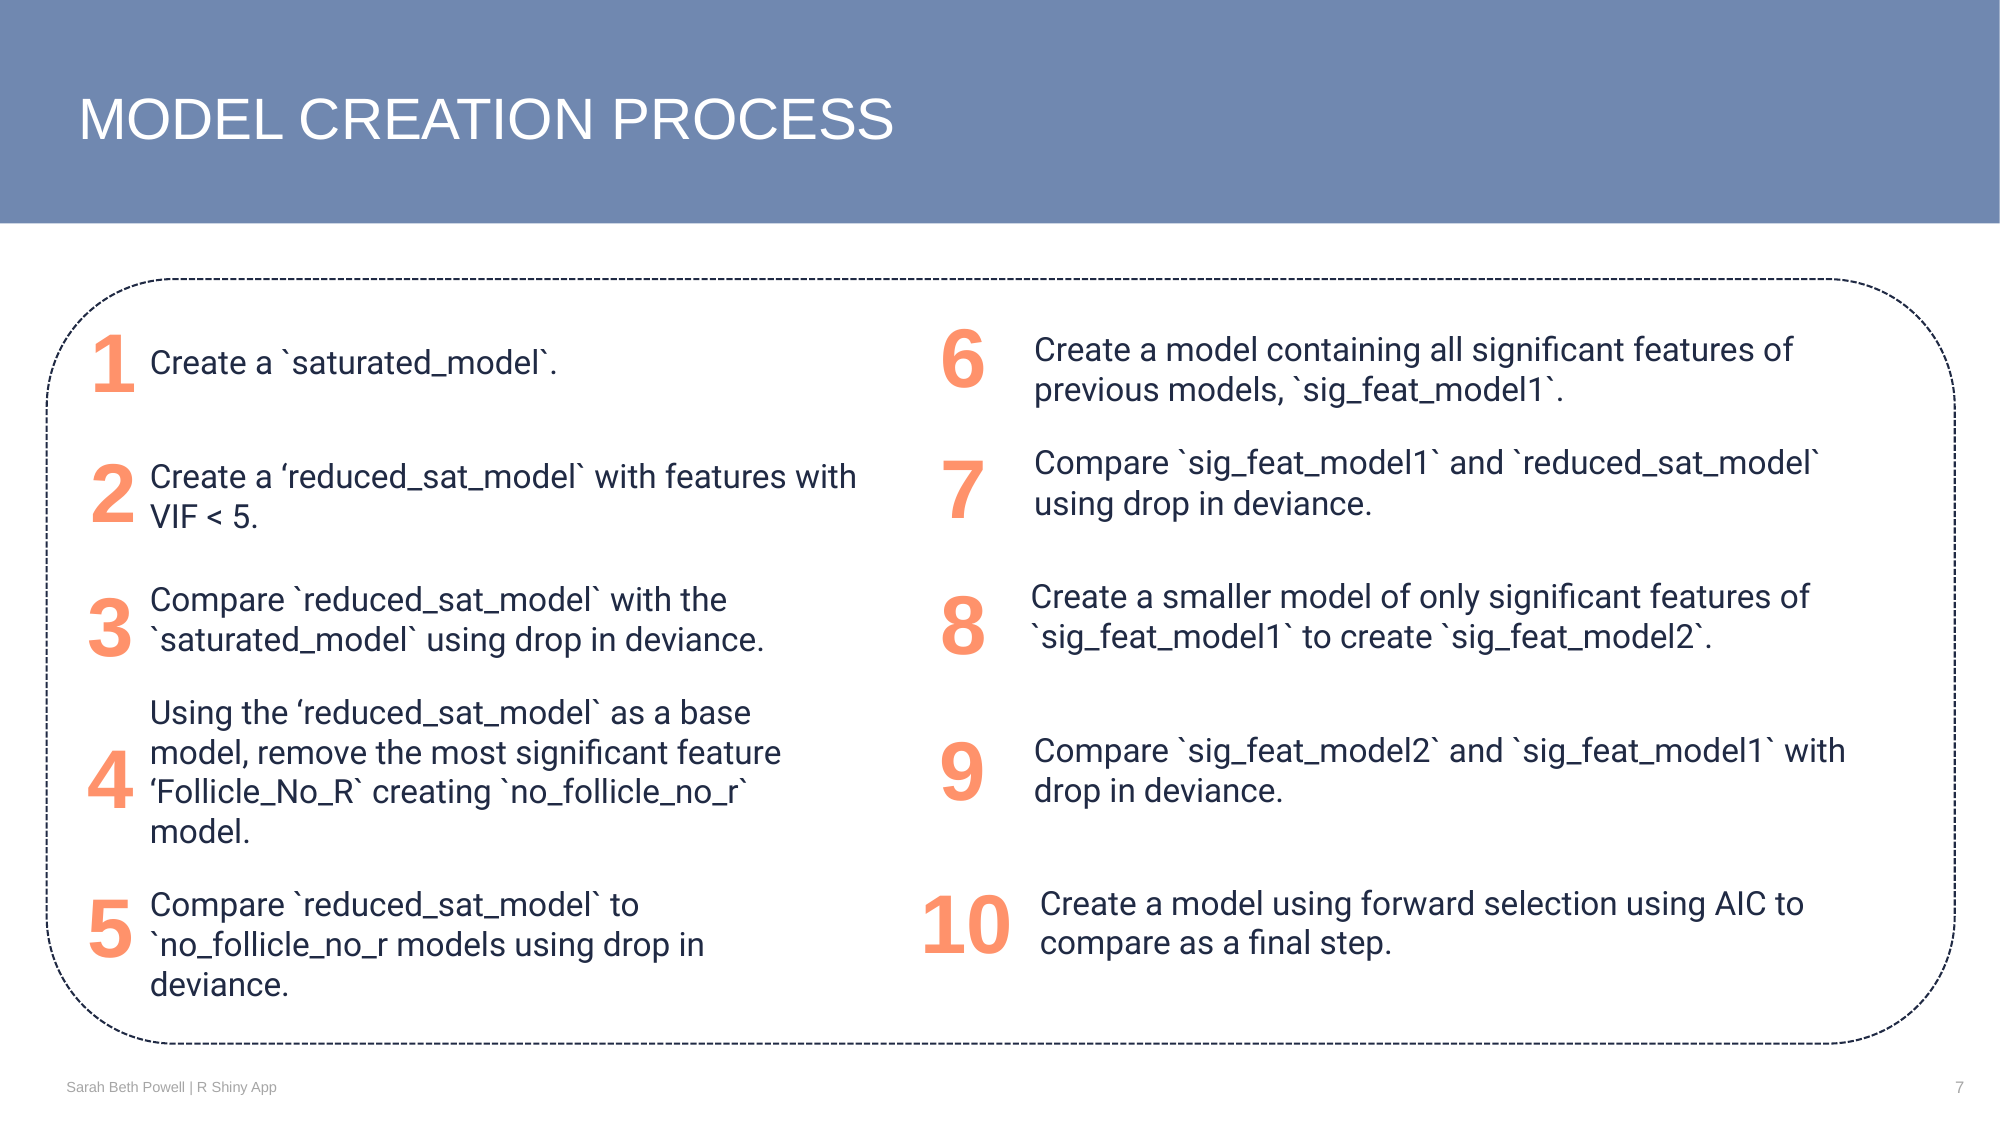

# Model Creation Process

6
1
Create a model containing all significant features of previous models, `sig_feat_model1`.

Create a `saturated_model`.
Compare `sig_feat_model1` and `reduced_sat_model` using drop in deviance.
7
2
Create a ‘reduced_sat_model` with features with VIF < 5.
Create a smaller model of only significant features of `sig_feat_model1` to create `sig_feat_model2`.
Compare `reduced_sat_model` with the `saturated_model` using drop in deviance.
8
3
Using the ‘reduced_sat_model` as a base model, remove the most significant feature ‘Follicle_No_R` creating `no_follicle_no_r` model.
9
Compare `sig_feat_model2` and `sig_feat_model1` with drop in deviance.
4
10
5
Create a model using forward selection using AIC to compare as a final step.
Compare `reduced_sat_model` to `no_follicle_no_r models using drop in deviance.